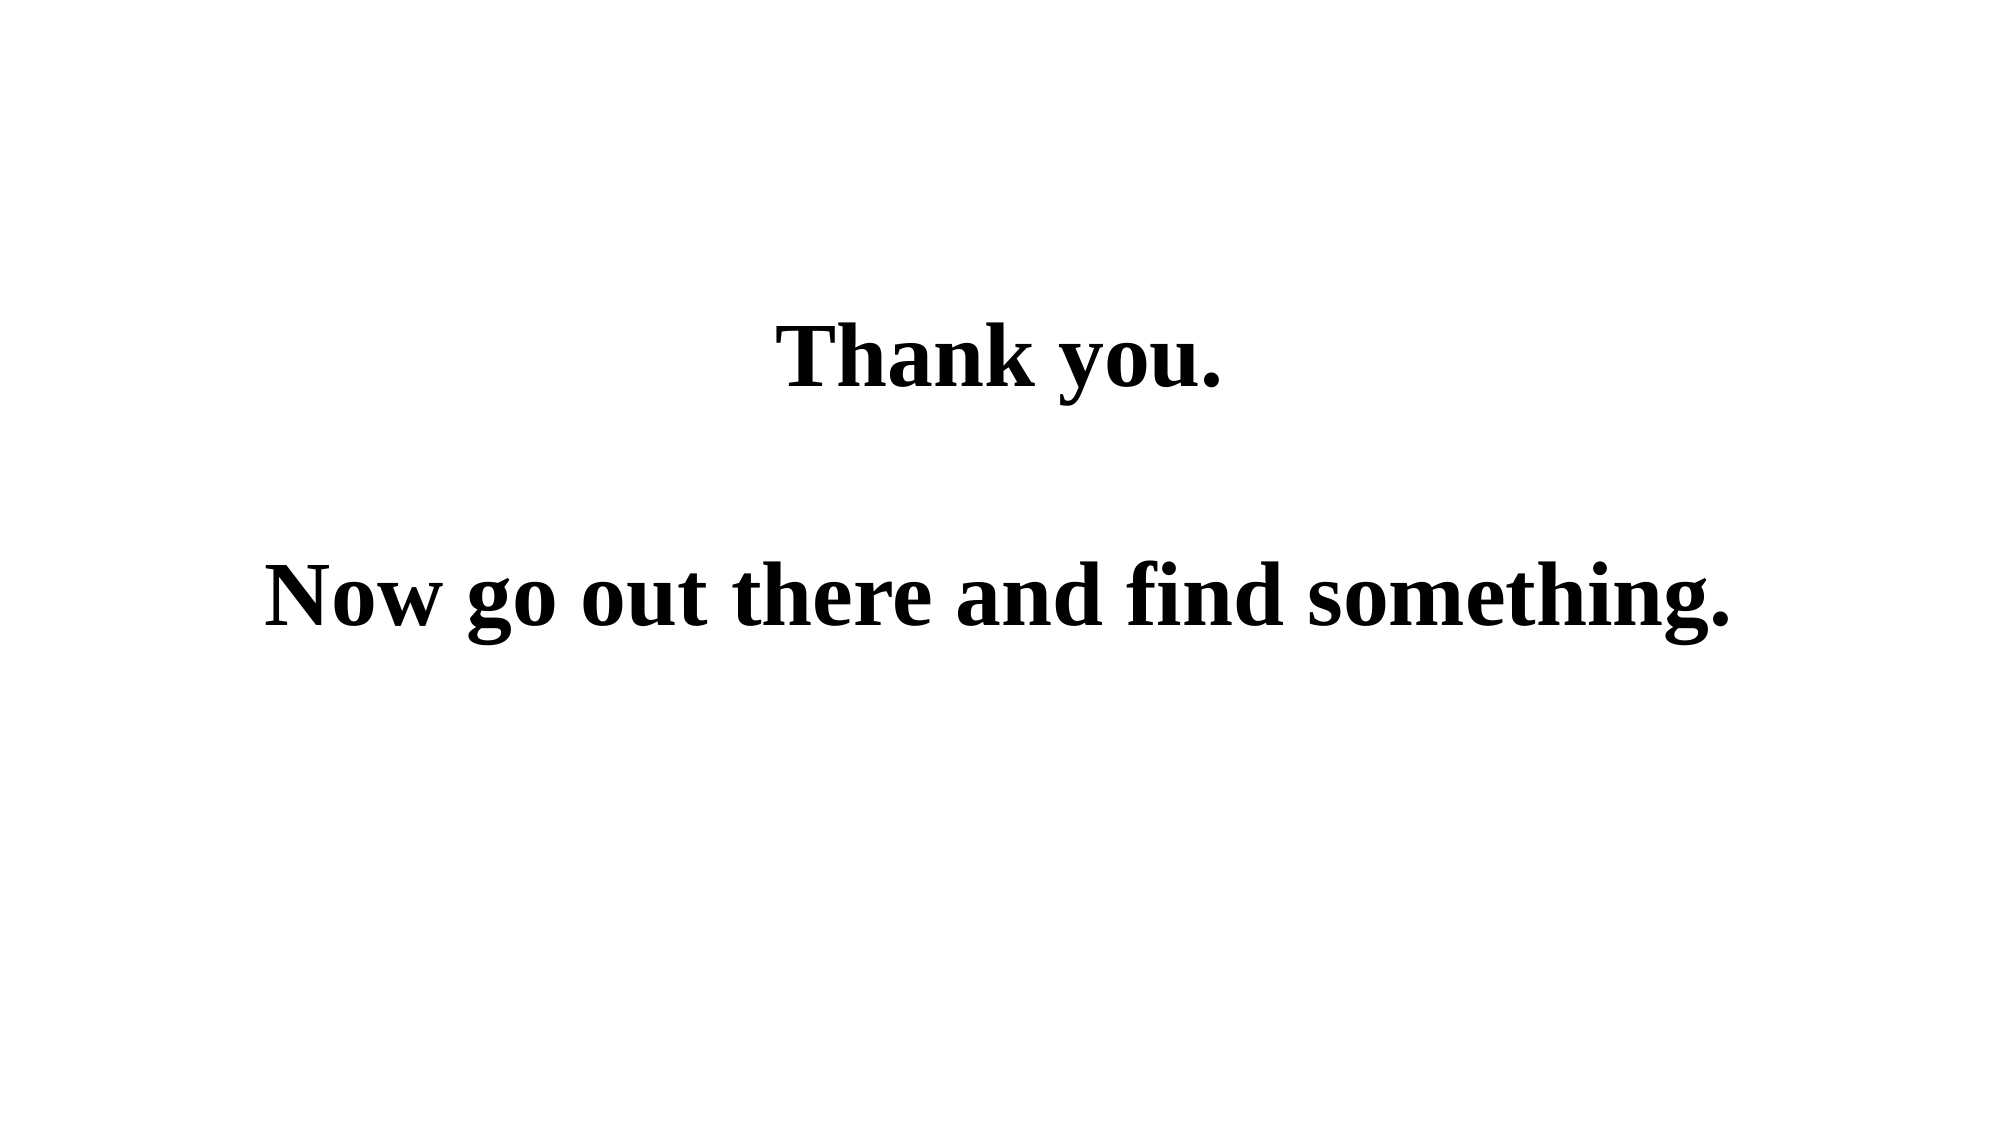

Thank you.

Now go out there and find something.